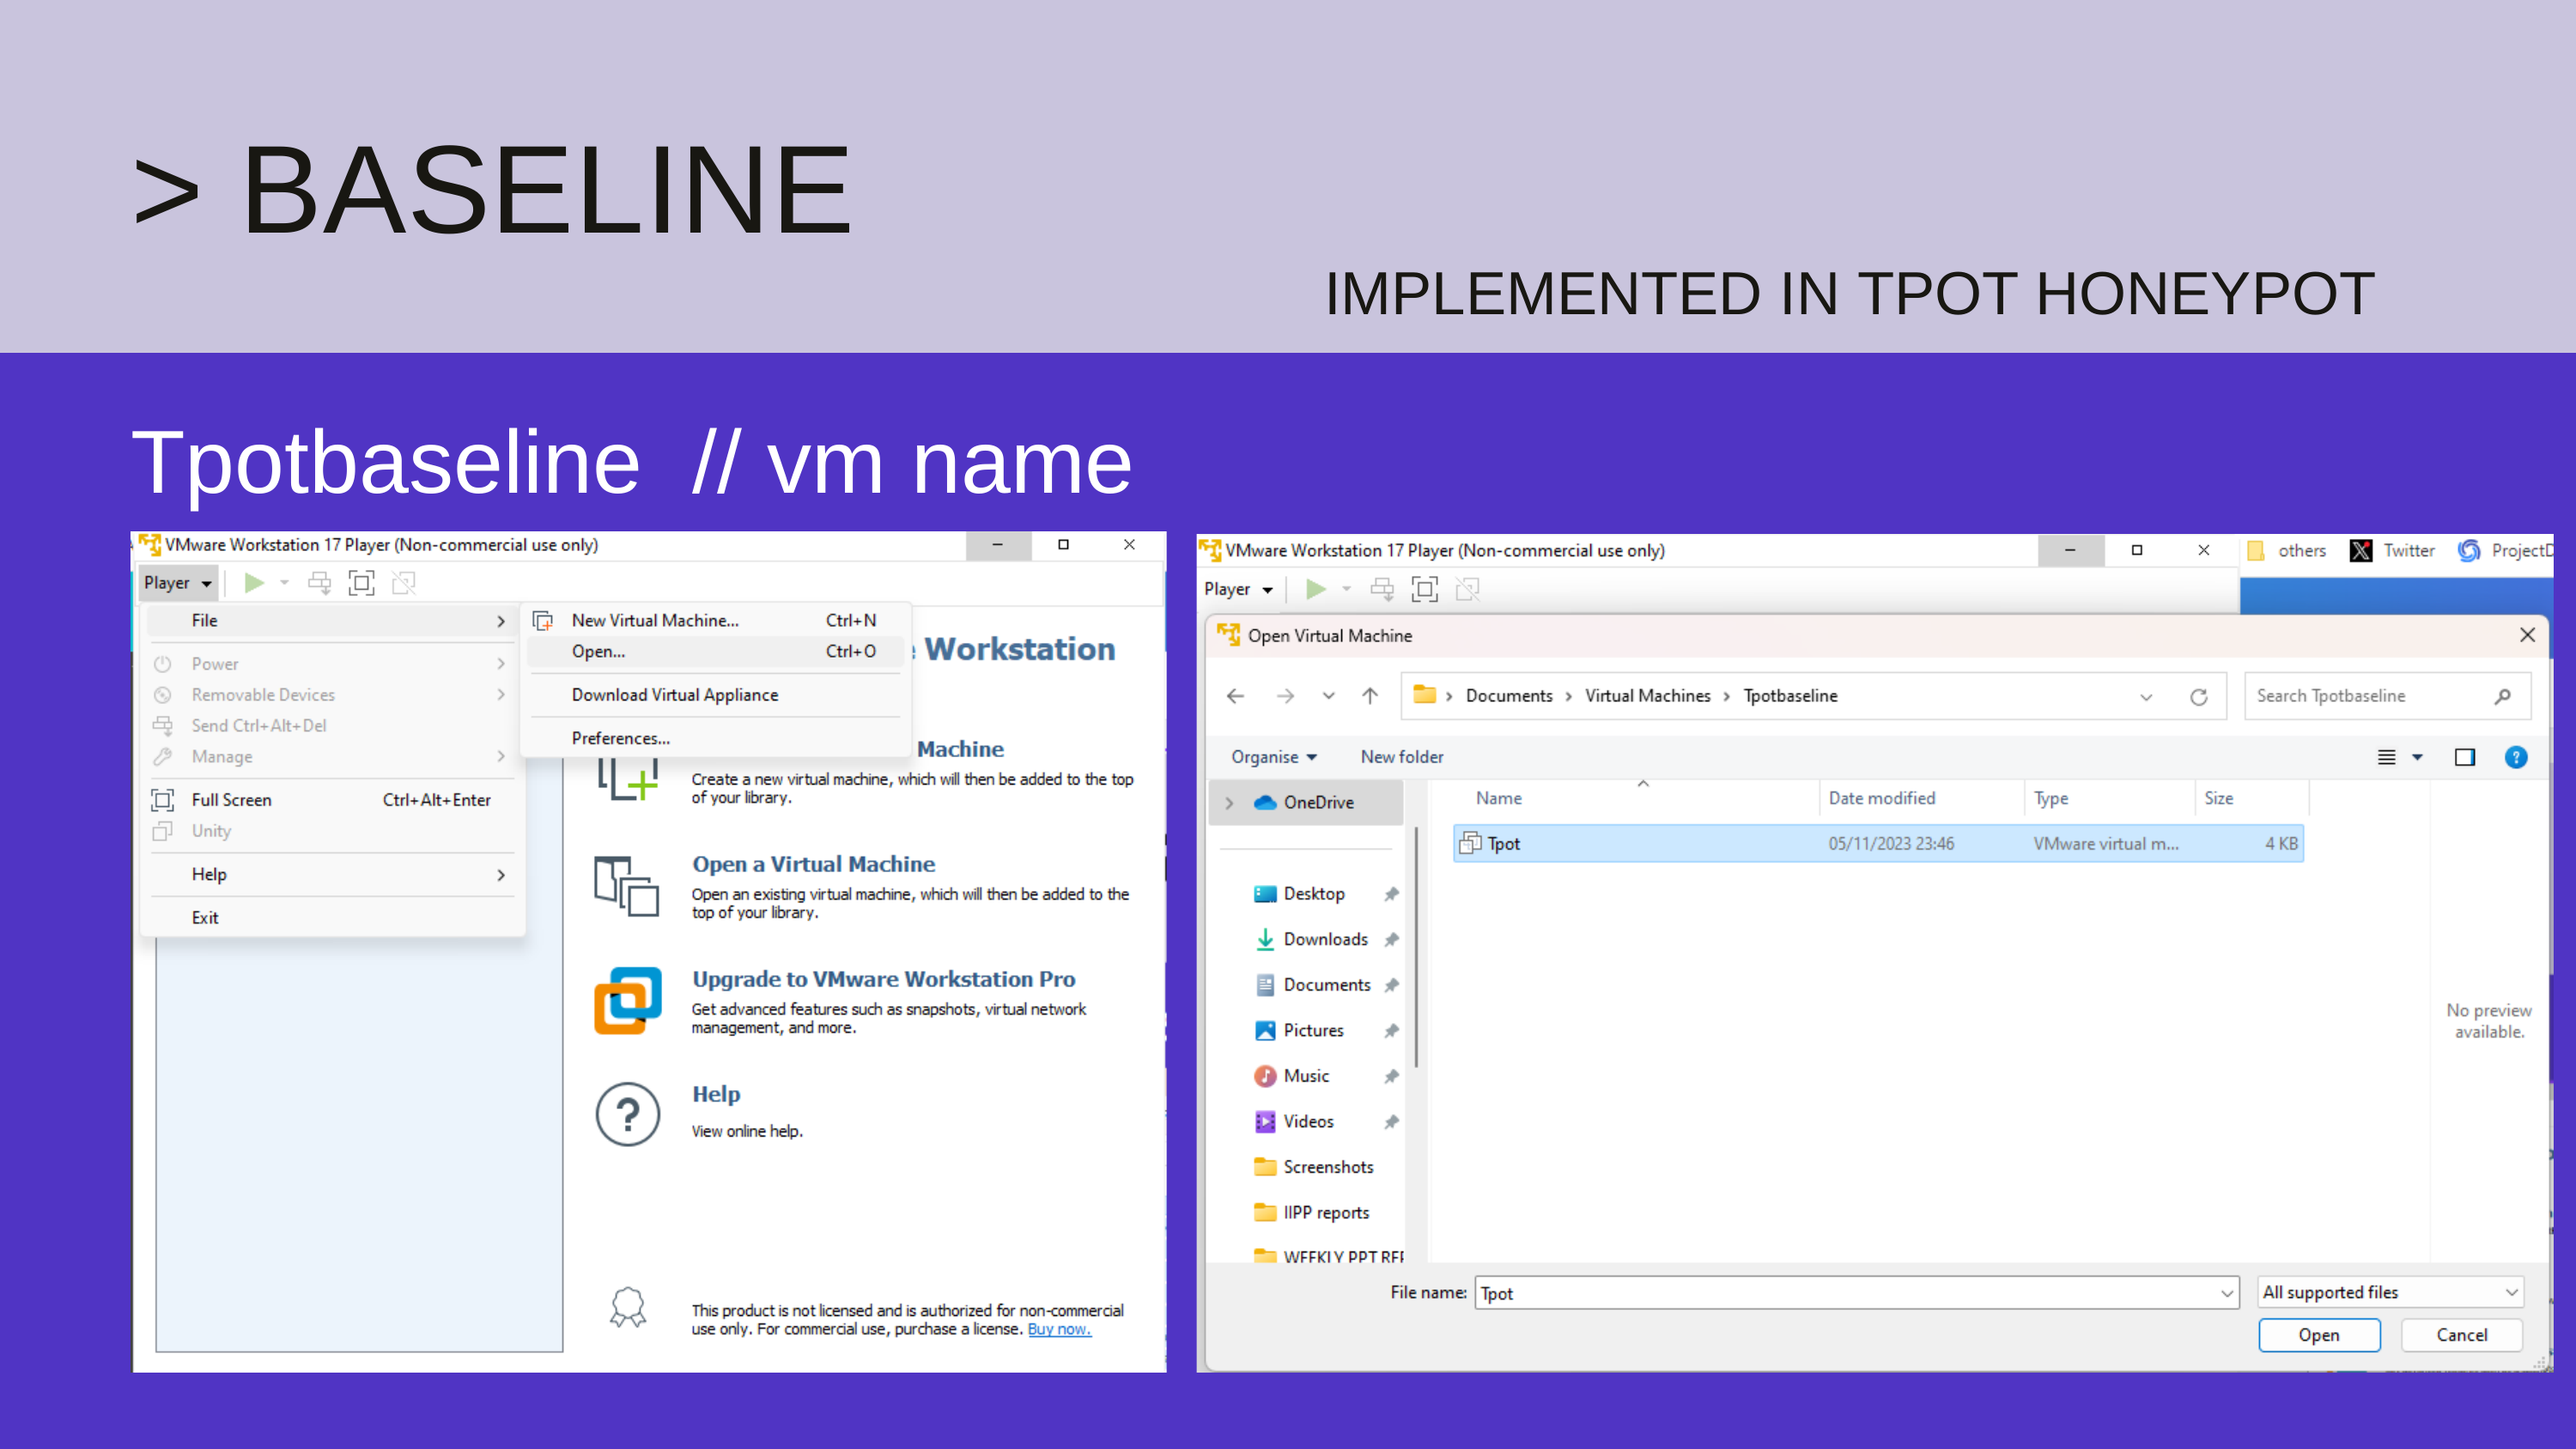

> BASELINE
IMPLEMENTED IN TPOT HONEYPOT
Tpotbaseline  // vm name